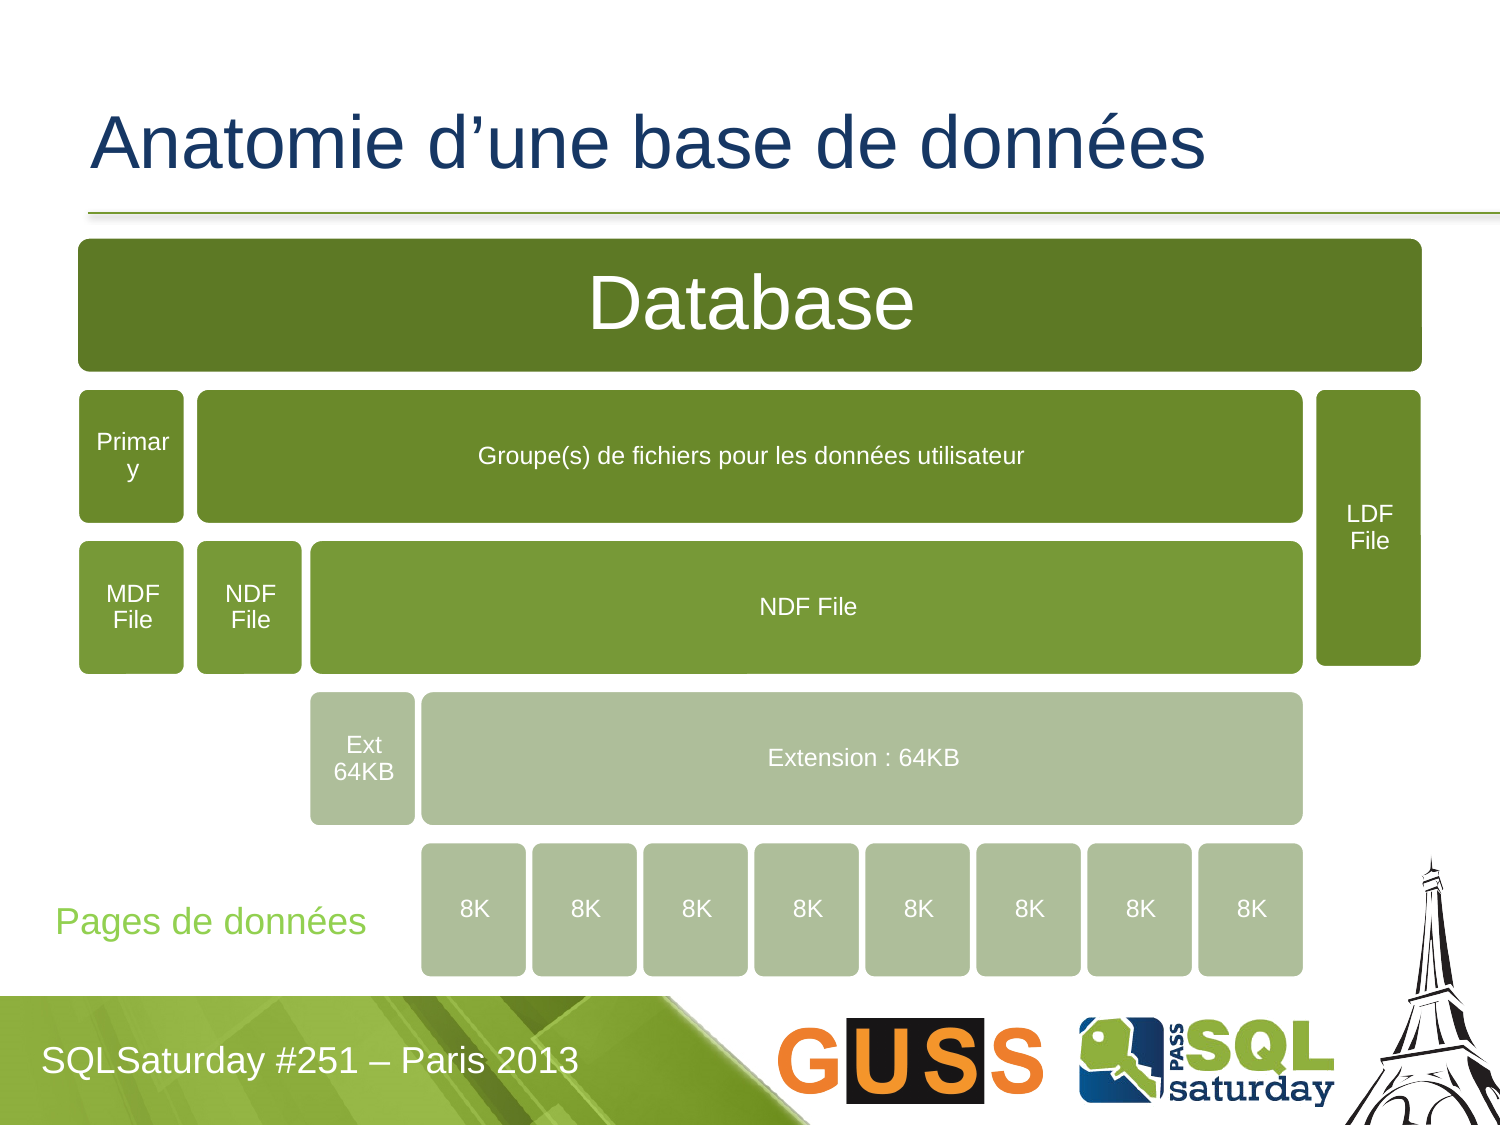

# Anatomie d’une base de données
Database
Primary
MDF File
Groupe(s) de fichiers pour les données utilisateur
NDF File
NDF File
Ext 64KB
Extension : 64KB
8K
8K
8K
8K
8K
8K
8K
8K
LDF File
Pages de données